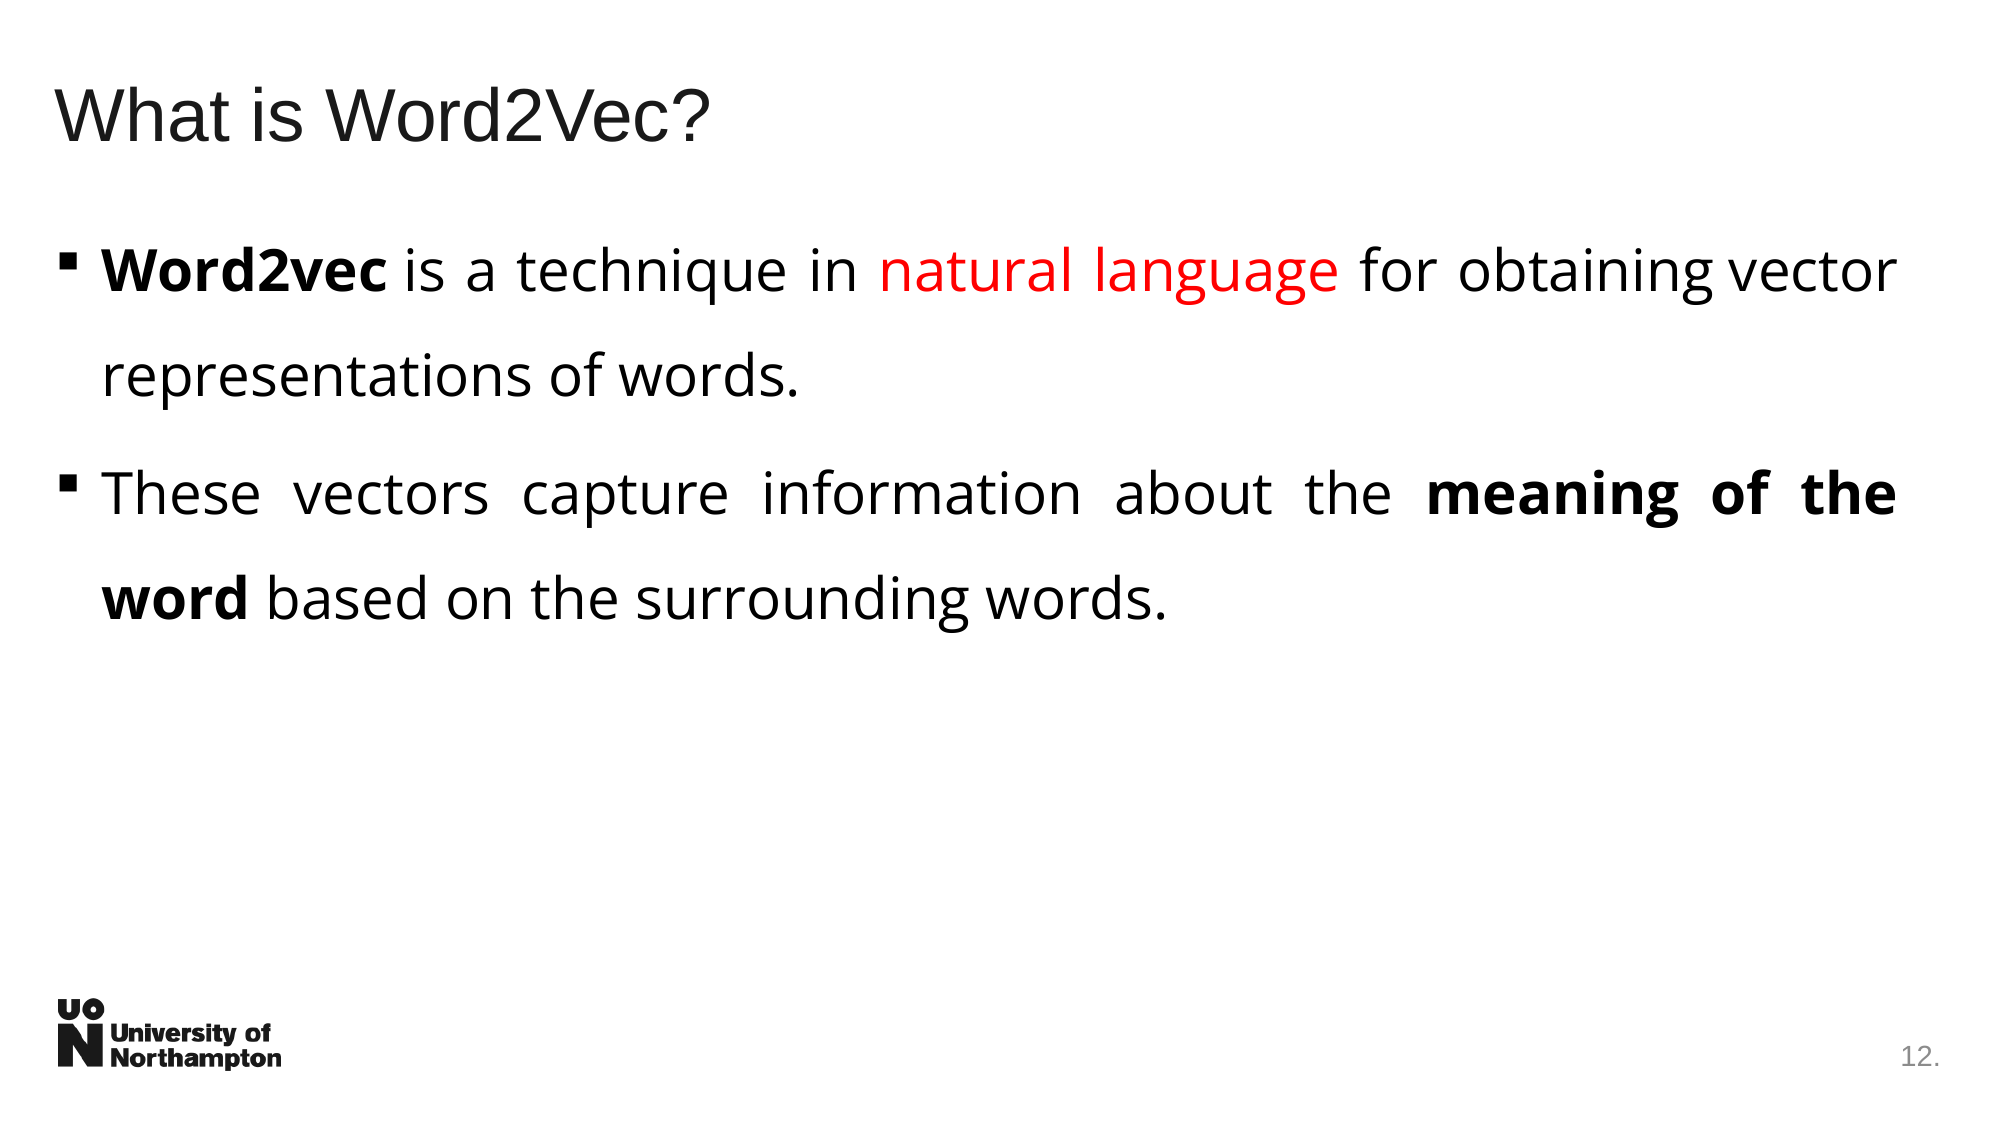

# What is Word2Vec?
Word2vec is a technique in natural language for obtaining vector representations of words.
These vectors capture information about the meaning of the word based on the surrounding words.
12.